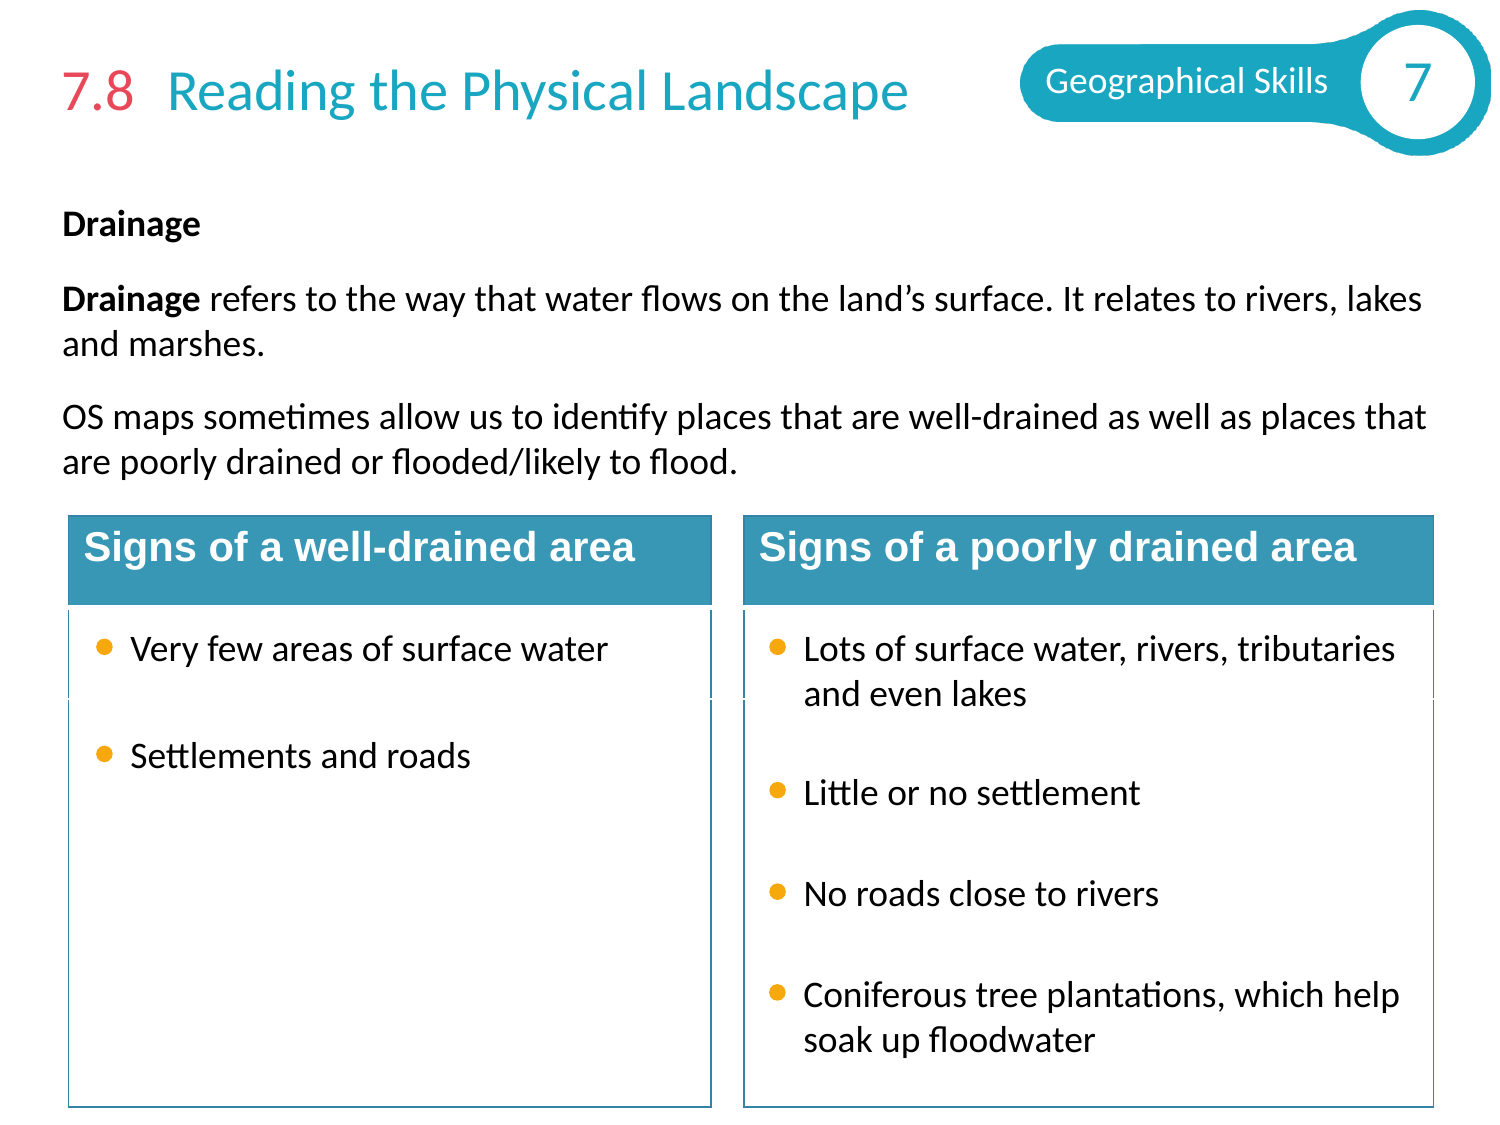

7.8
Reading the Physical Landscape
Drainage
Drainage refers to the way that water flows on the land’s surface. It relates to rivers, lakes and marshes.
OS maps sometimes allow us to identify places that are well-drained as well as places that are poorly drained or flooded/likely to flood.
| Signs of a well-drained area |
| --- |
|  |
|  |
| Signs of a poorly drained area |
| --- |
|  |
|  |
Very few areas of surface water

Lots of surface water, rivers, tributaries and even lakes

Settlements and roads

Little or no settlement

No roads close to rivers

Coniferous tree plantations, which help soak up floodwater